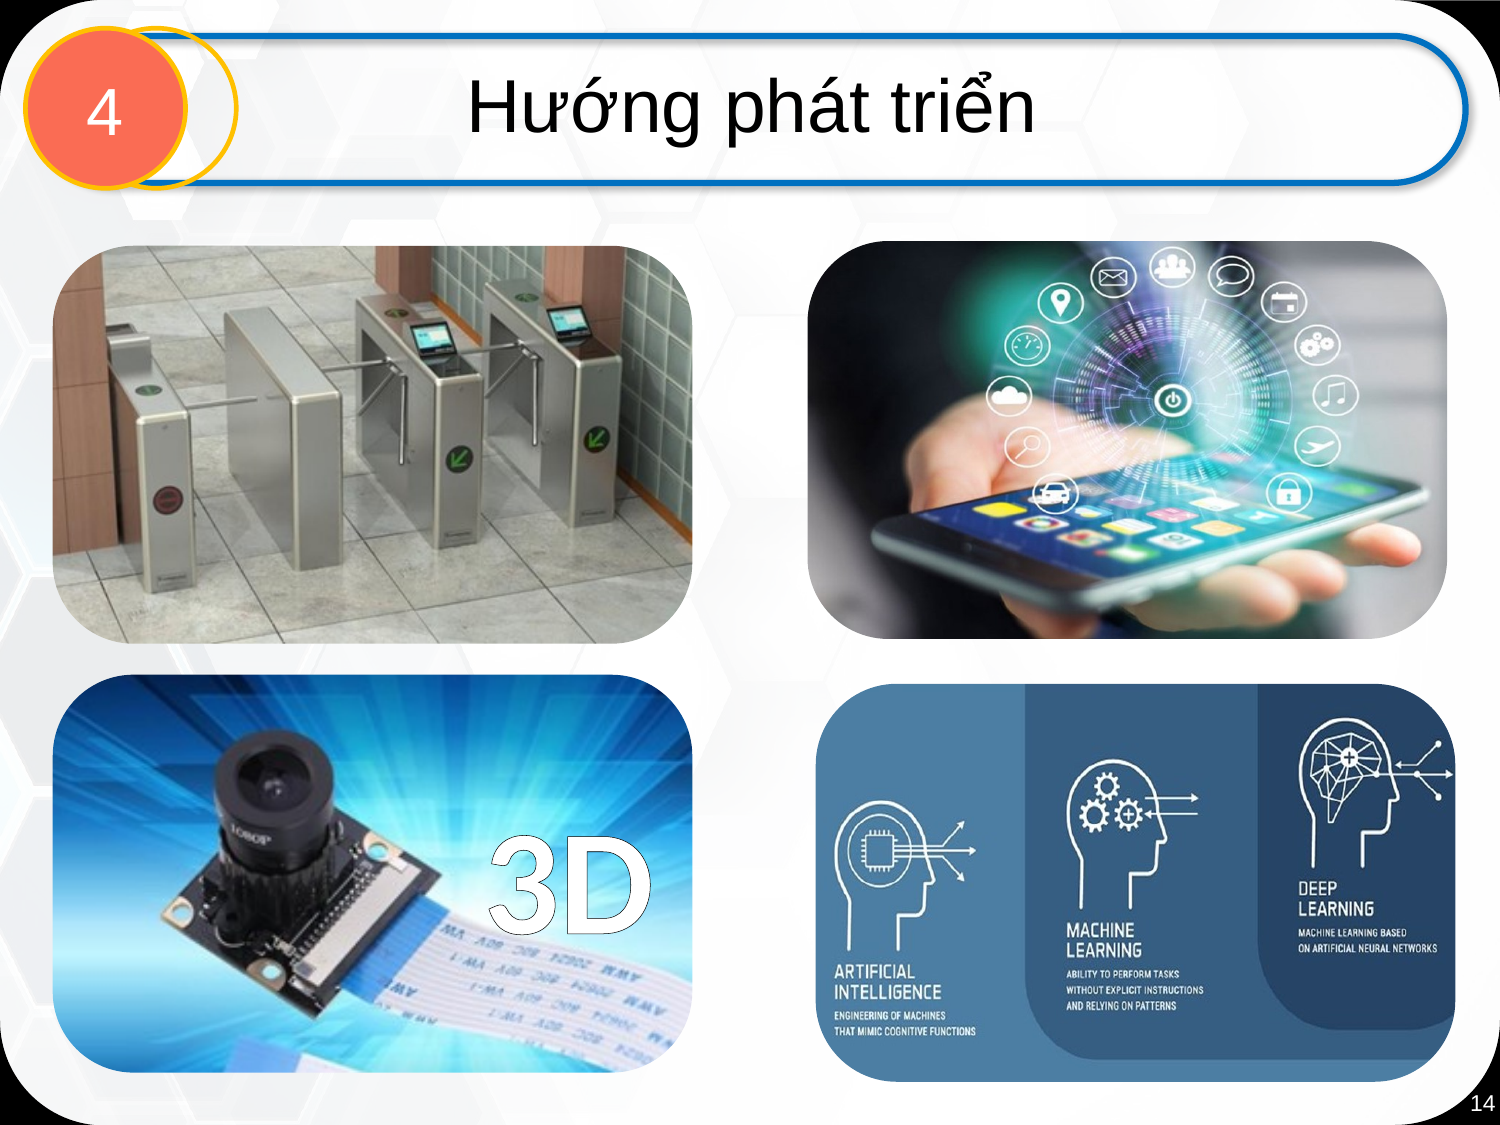

4

# Hướng phát triển

3D

14